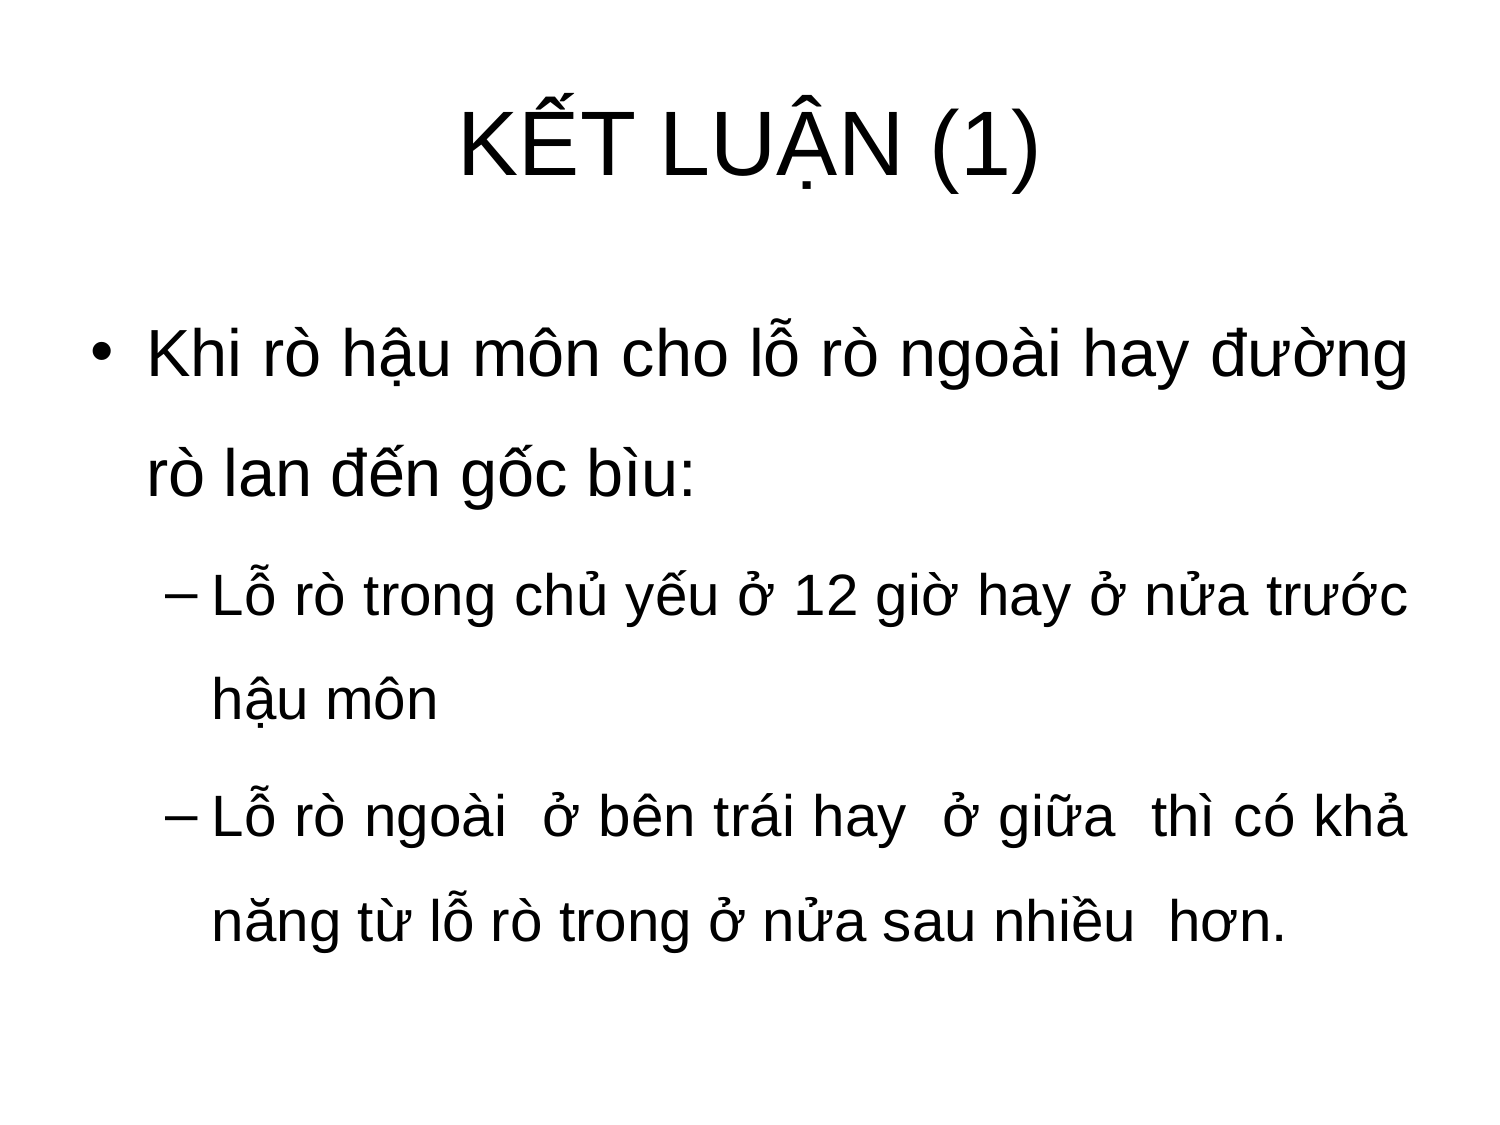

# KẾT LUẬN (1)
Khi rò hậu môn cho lỗ rò ngoài hay đường rò lan đến gốc bìu:
Lỗ rò trong chủ yếu ở 12 giờ hay ở nửa trước hậu môn
Lỗ rò ngoài  ở bên trái hay  ở giữa  thì có khả năng từ lỗ rò trong ở nửa sau nhiều  hơn.